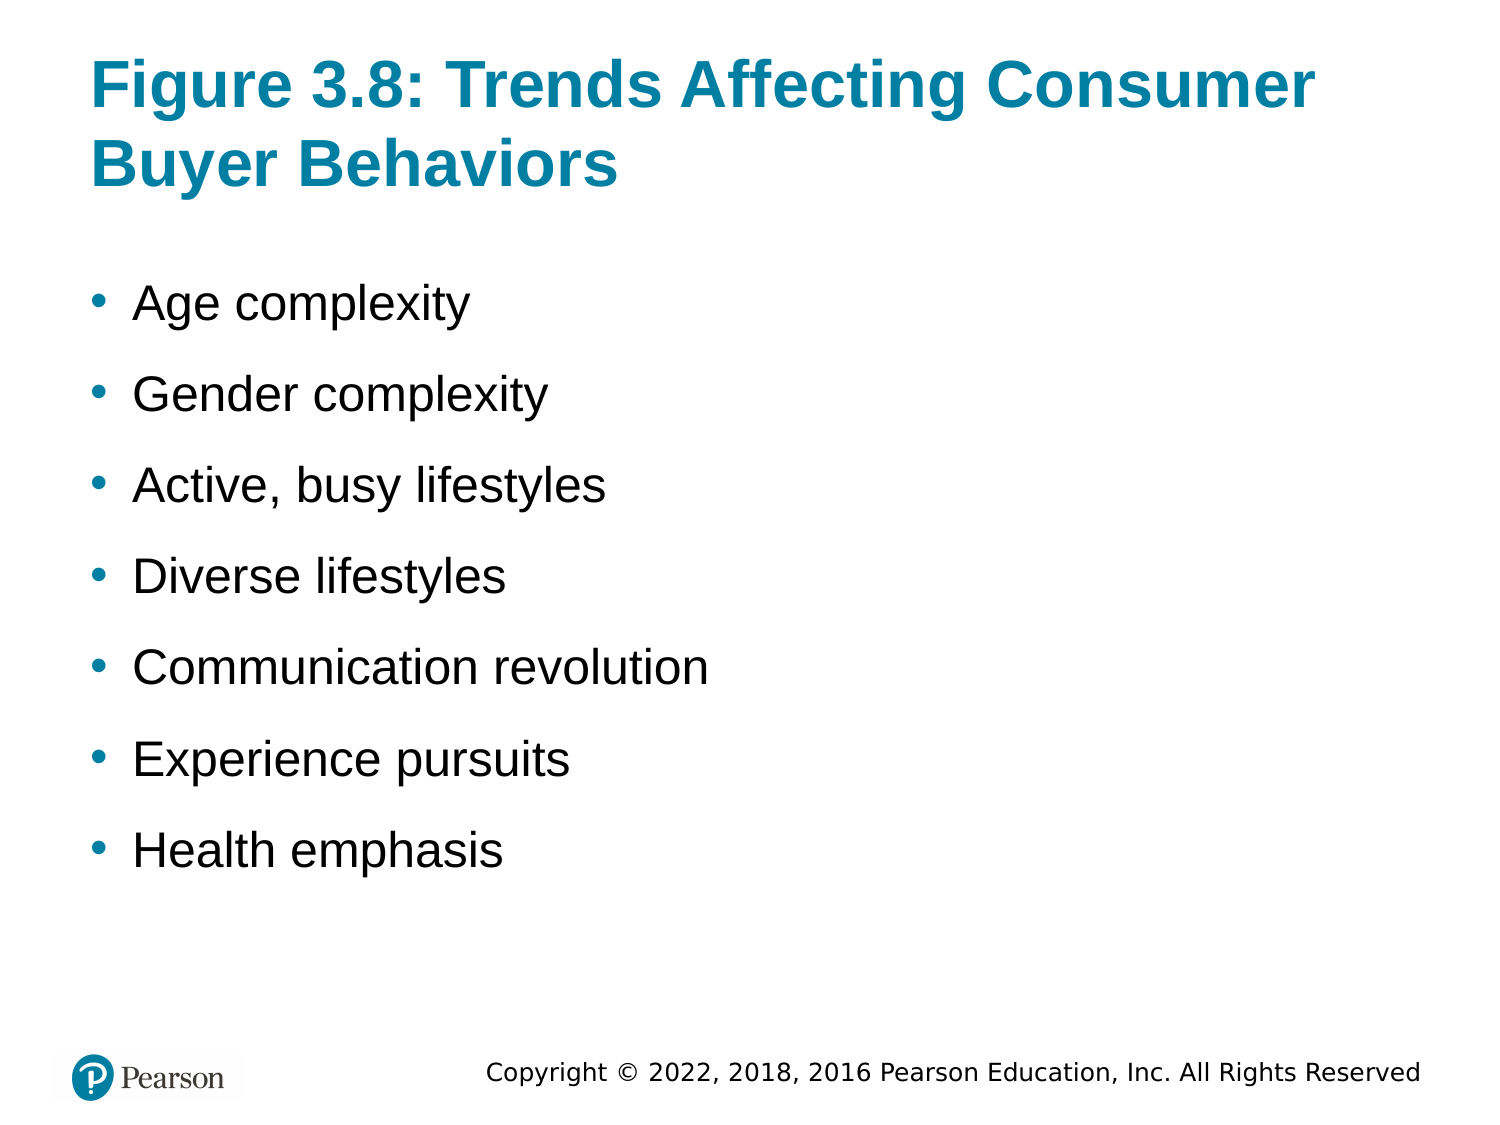

# Figure 3.8: Trends Affecting Consumer Buyer Behaviors
Age complexity
Gender complexity
Active, busy lifestyles
Diverse lifestyles
Communication revolution
Experience pursuits
Health emphasis